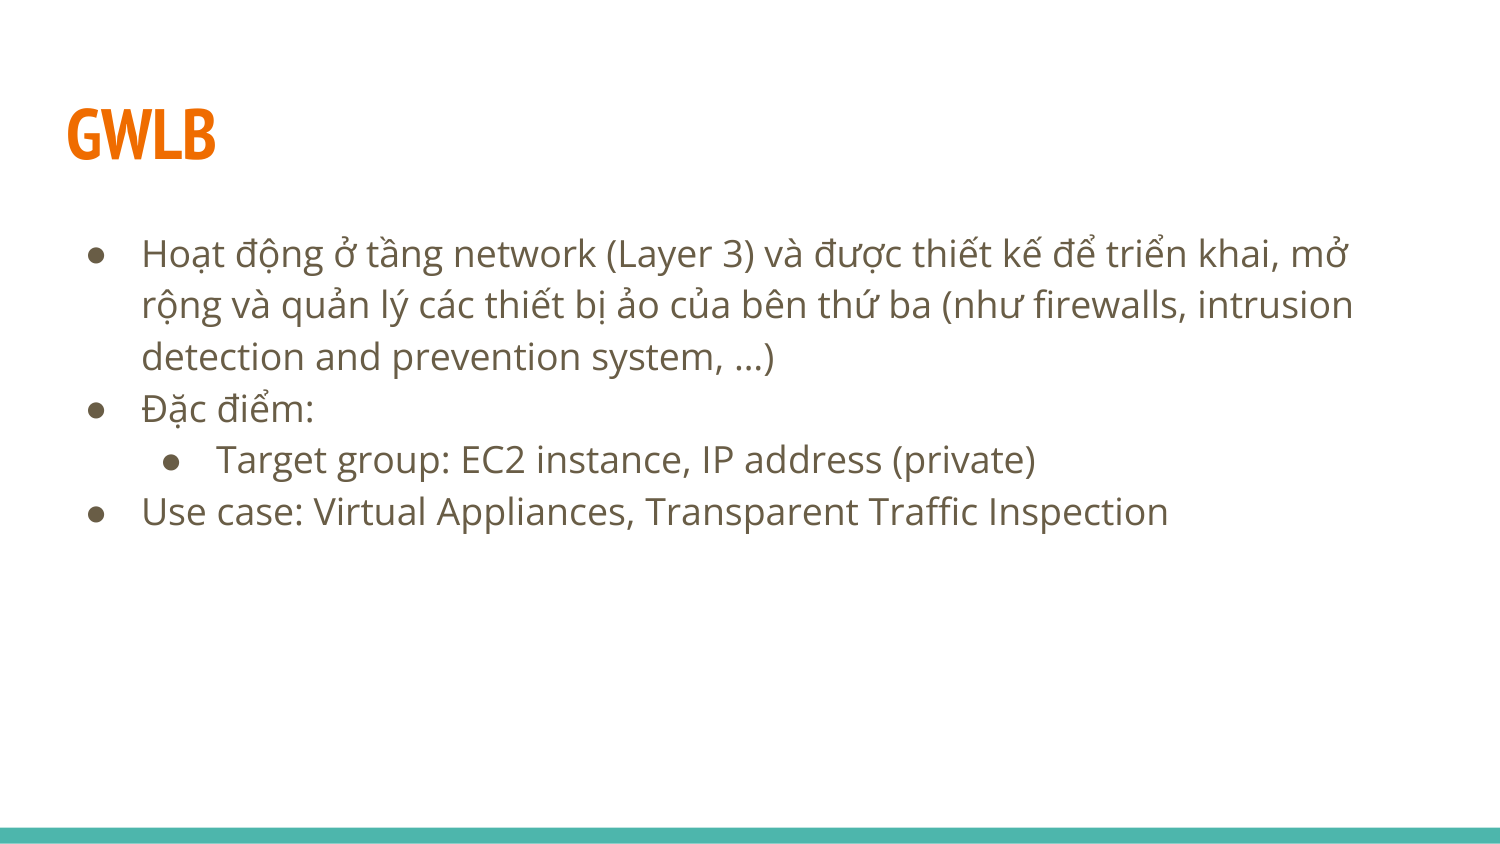

# GWLB
Hoạt động ở tầng network (Layer 3) và được thiết kế để triển khai, mở rộng và quản lý các thiết bị ảo của bên thứ ba (như firewalls, intrusion detection and prevention system, …)
Đặc điểm:
Target group: EC2 instance, IP address (private)
Use case: Virtual Appliances, Transparent Traffic Inspection